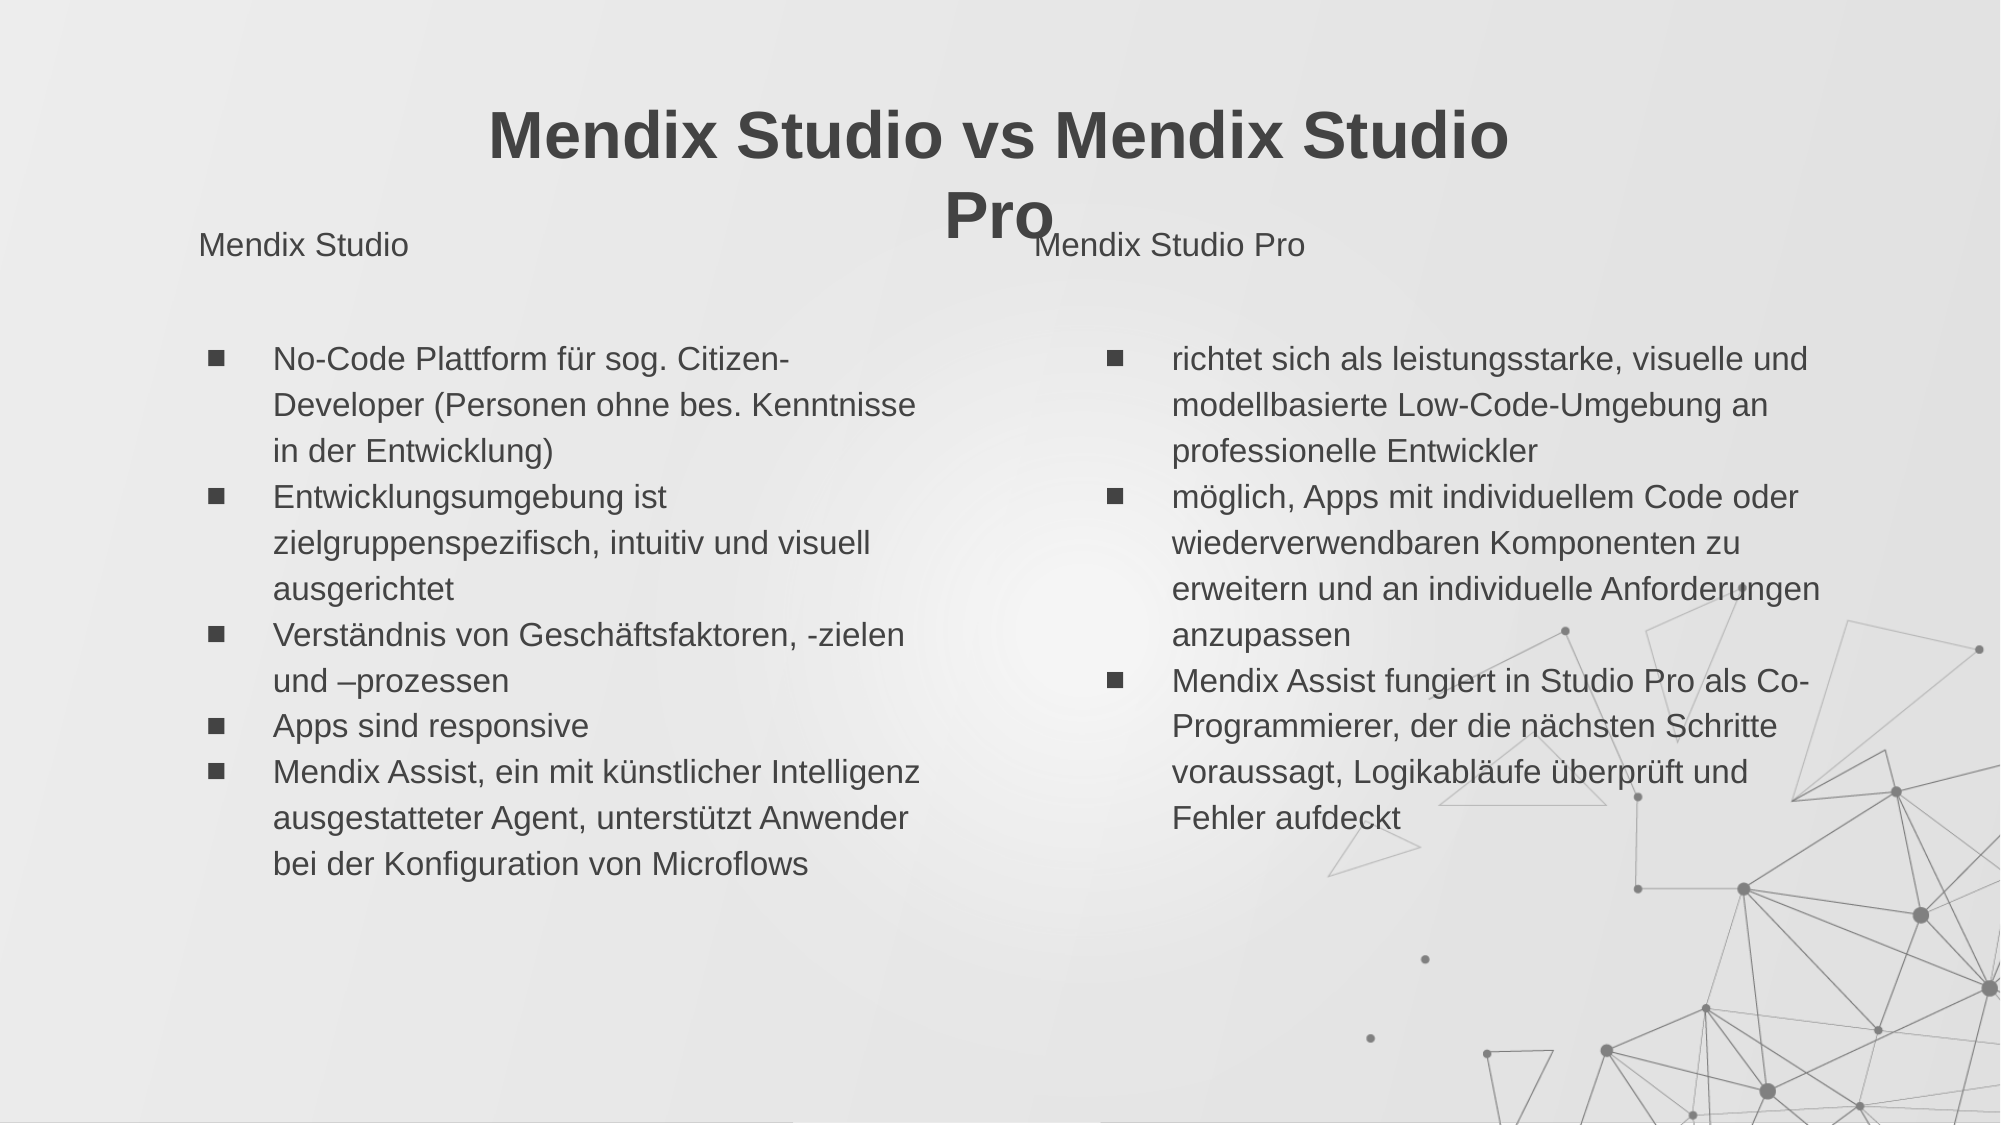

# Mendix Studio vs Mendix Studio Pro
Mendix Studio
Mendix Studio Pro
No-Code Plattform für sog. Citizen-Developer (Personen ohne bes. Kenntnisse in der Entwicklung)
Entwicklungsumgebung ist zielgruppenspezifisch, intuitiv und visuell ausgerichtet
Verständnis von Geschäftsfaktoren, -zielen und –prozessen
Apps sind responsive
Mendix Assist, ein mit künstlicher Intelligenz ausgestatteter Agent, unterstützt Anwender bei der Konfiguration von Microflows
richtet sich als leistungsstarke, visuelle und modellbasierte Low-Code-Umgebung an professionelle Entwickler
möglich, Apps mit individuellem Code oder wiederverwendbaren Komponenten zu erweitern und an individuelle Anforderungen anzupassen
Mendix Assist fungiert in Studio Pro als Co-Programmierer, der die nächsten Schritte voraussagt, Logikabläufe überprüft und Fehler aufdeckt